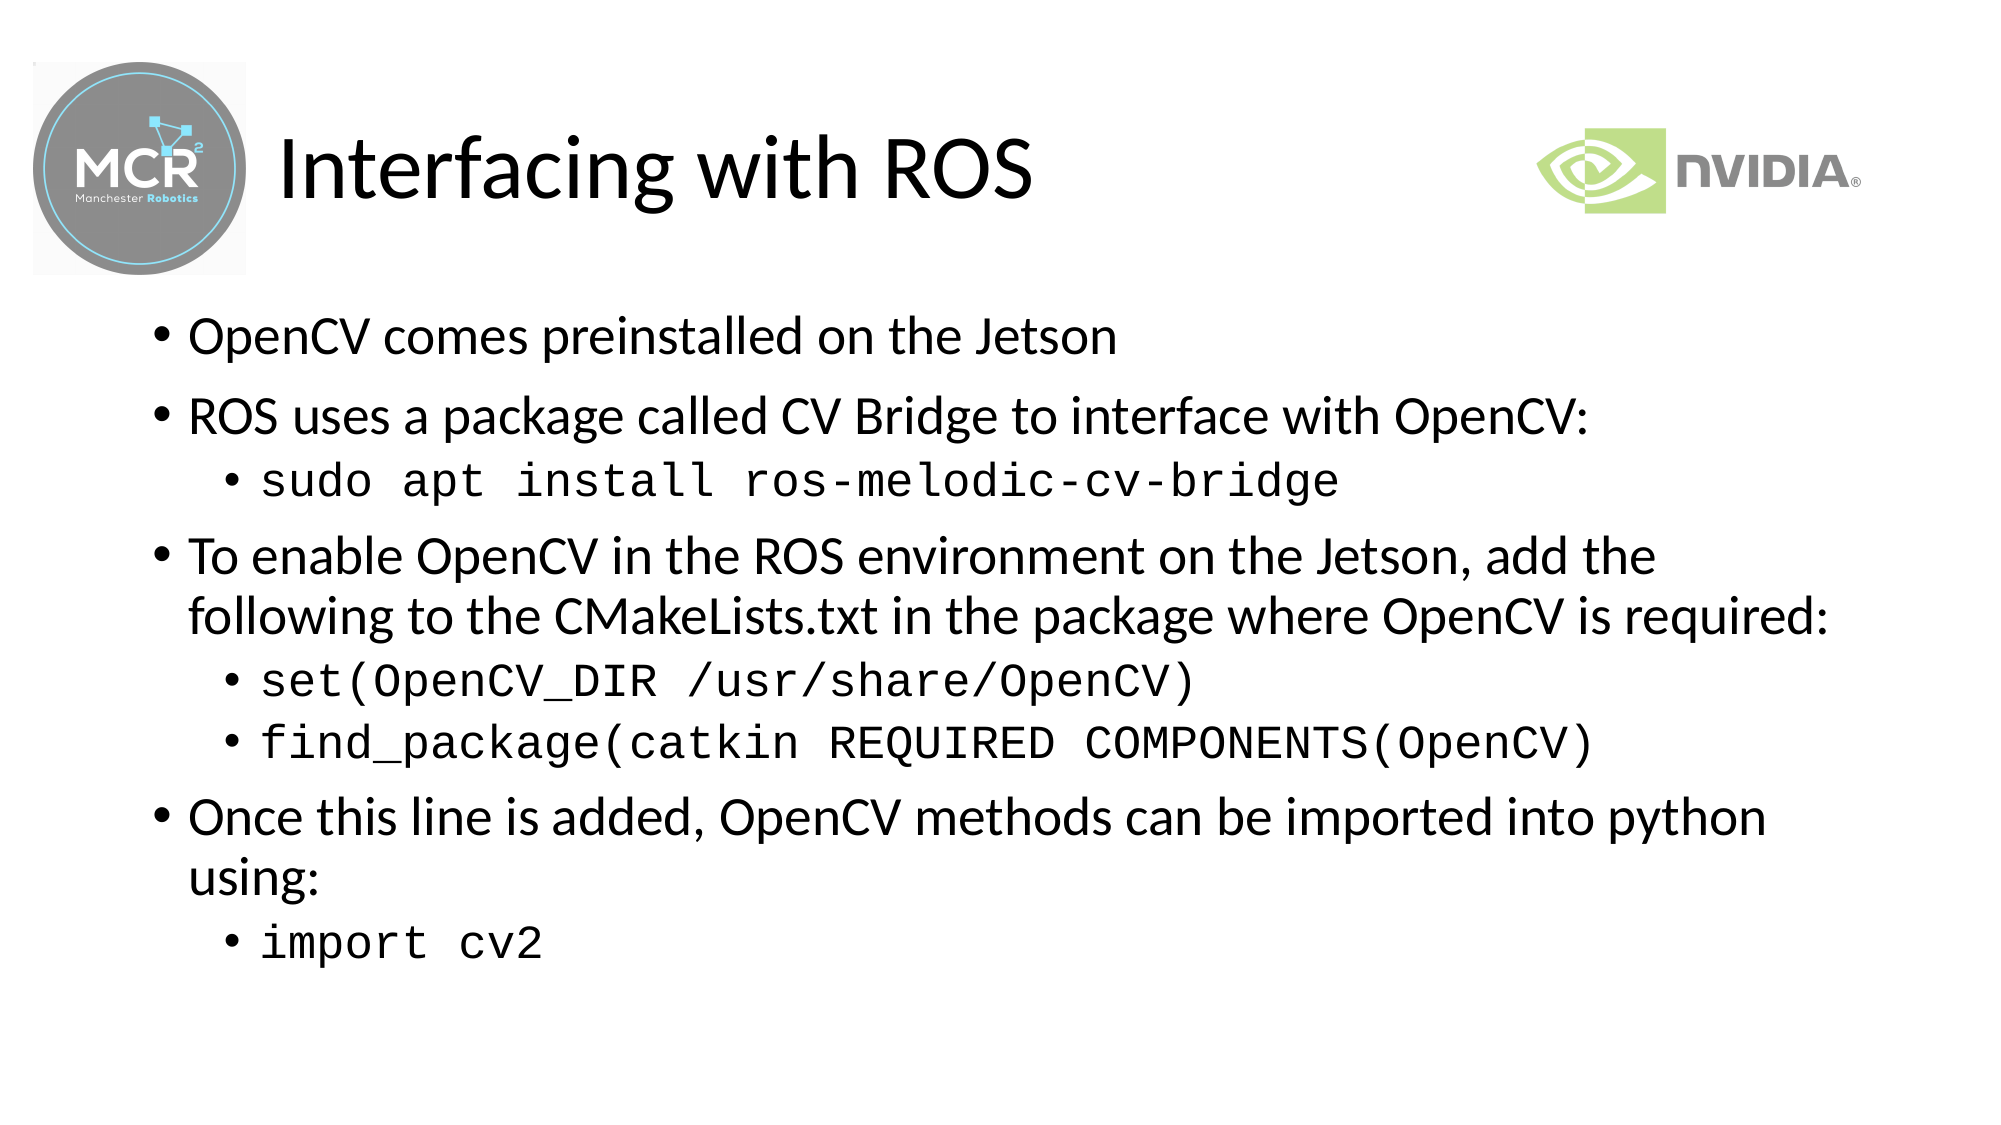

# Interfacing with ROS
OpenCV comes preinstalled on the Jetson
ROS uses a package called CV Bridge to interface with OpenCV:
sudo apt install ros-melodic-cv-bridge
To enable OpenCV in the ROS environment on the Jetson, add the following to the CMakeLists.txt in the package where OpenCV is required:
set(OpenCV_DIR /usr/share/OpenCV)
find_package(catkin REQUIRED COMPONENTS(OpenCV)
Once this line is added, OpenCV methods can be imported into python using:
import cv2